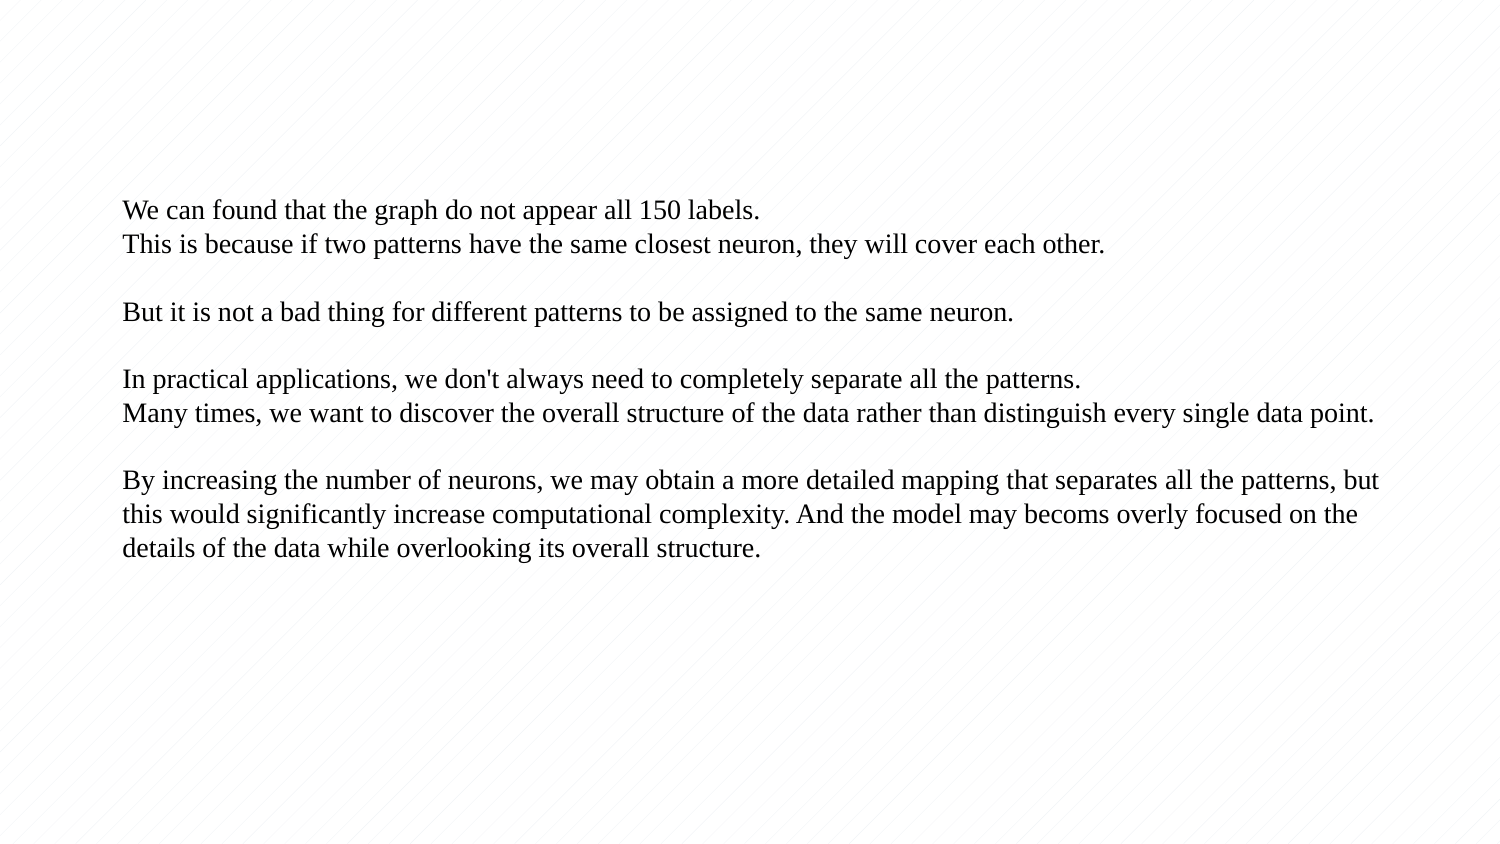

We can found that the graph do not appear all 150 labels.
This is because if two patterns have the same closest neuron, they will cover each other.

But it is not a bad thing for different patterns to be assigned to the same neuron.

In practical applications, we don't always need to completely separate all the patterns.
Many times, we want to discover the overall structure of the data rather than distinguish every single data point.

By increasing the number of neurons, we may obtain a more detailed mapping that separates all the patterns, but this would significantly increase computational complexity. And the model may becoms overly focused on the details of the data while overlooking its overall structure.